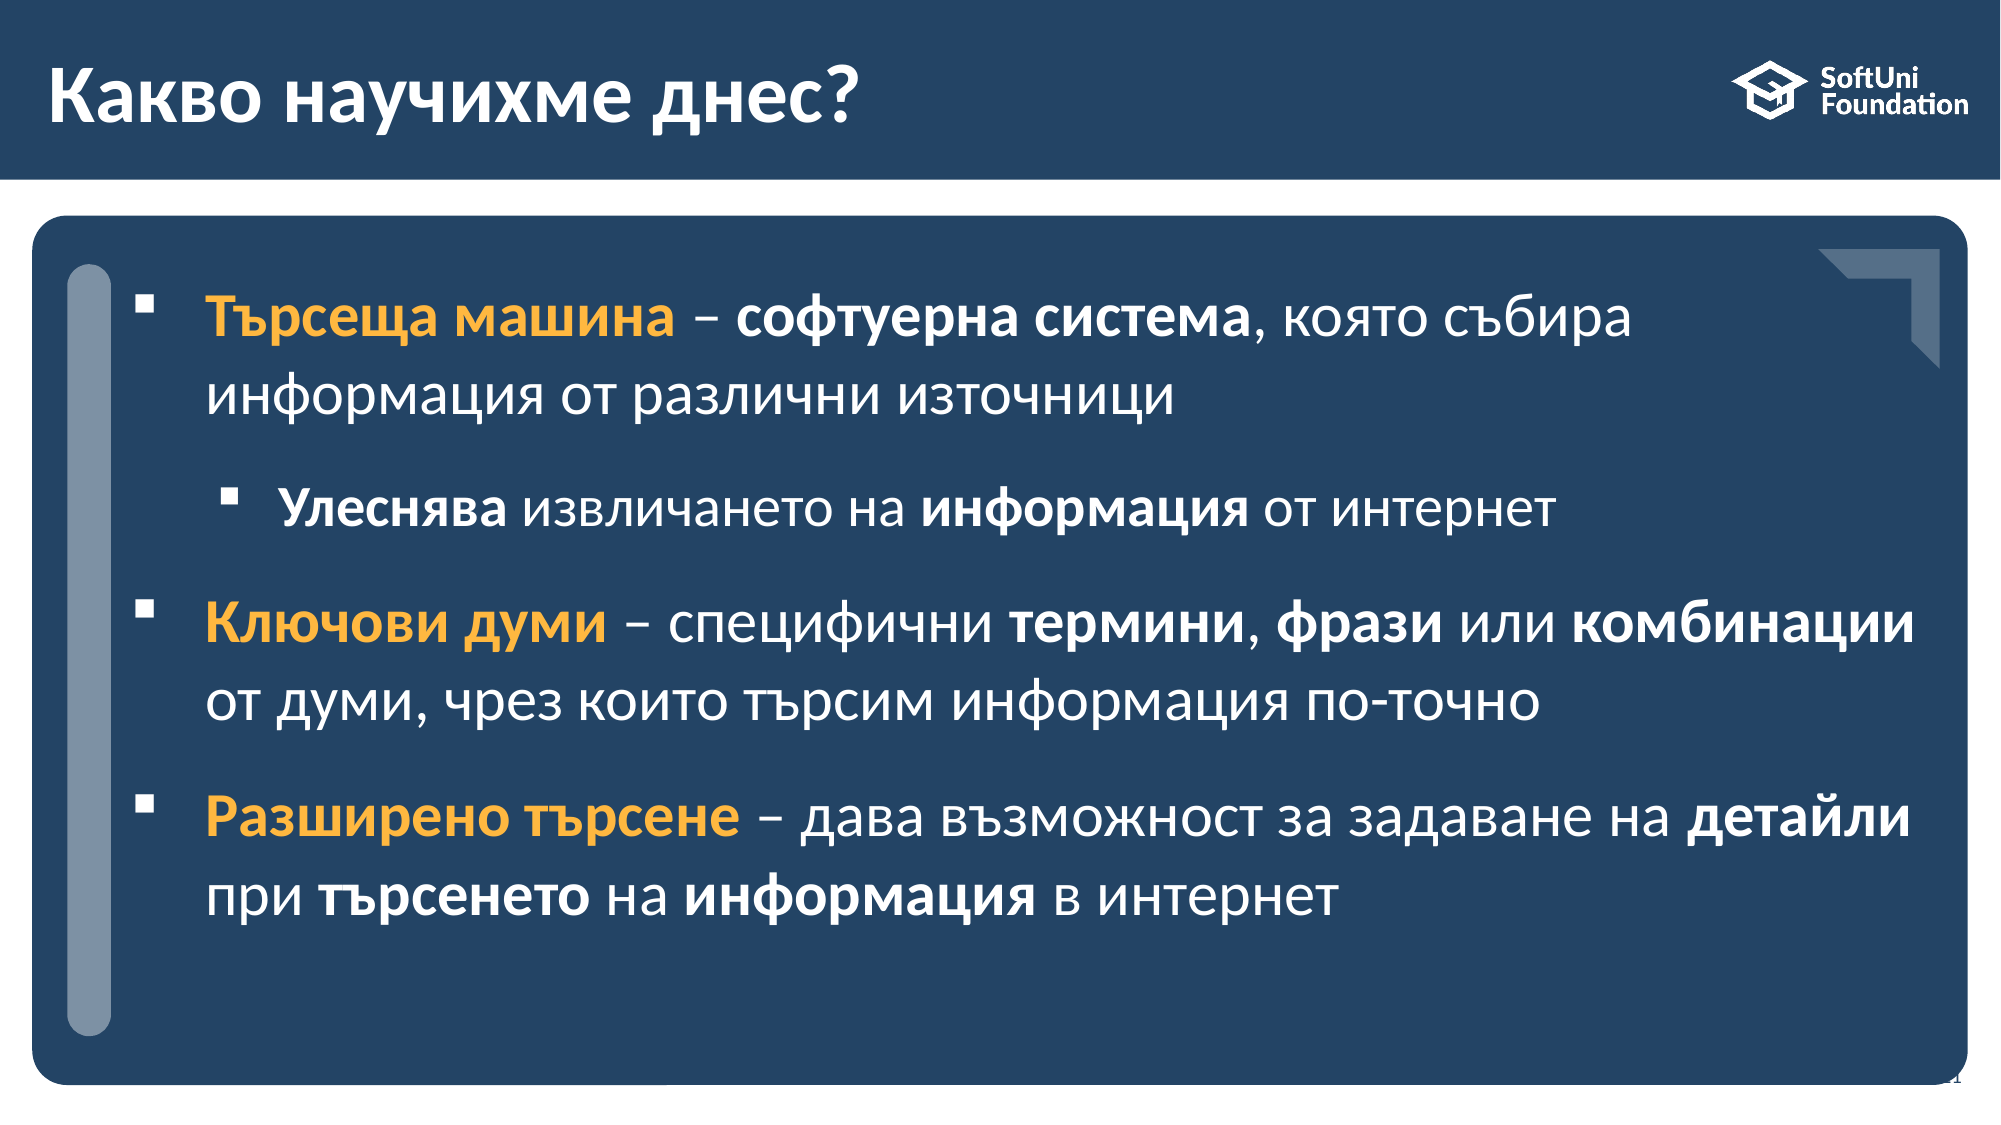

# Какво научихме днес?

…
…
…

Търсеща машина – софтуерна система, която събира информация от различни източници
Улеснява извличането на информация от интернет
Ключови думи – специфични термини, фрази или комбинации от думи, чрез които търсим информация по-точно
Разширено търсене – дава възможност за задаване на детайли при търсенето на информация в интернет

21